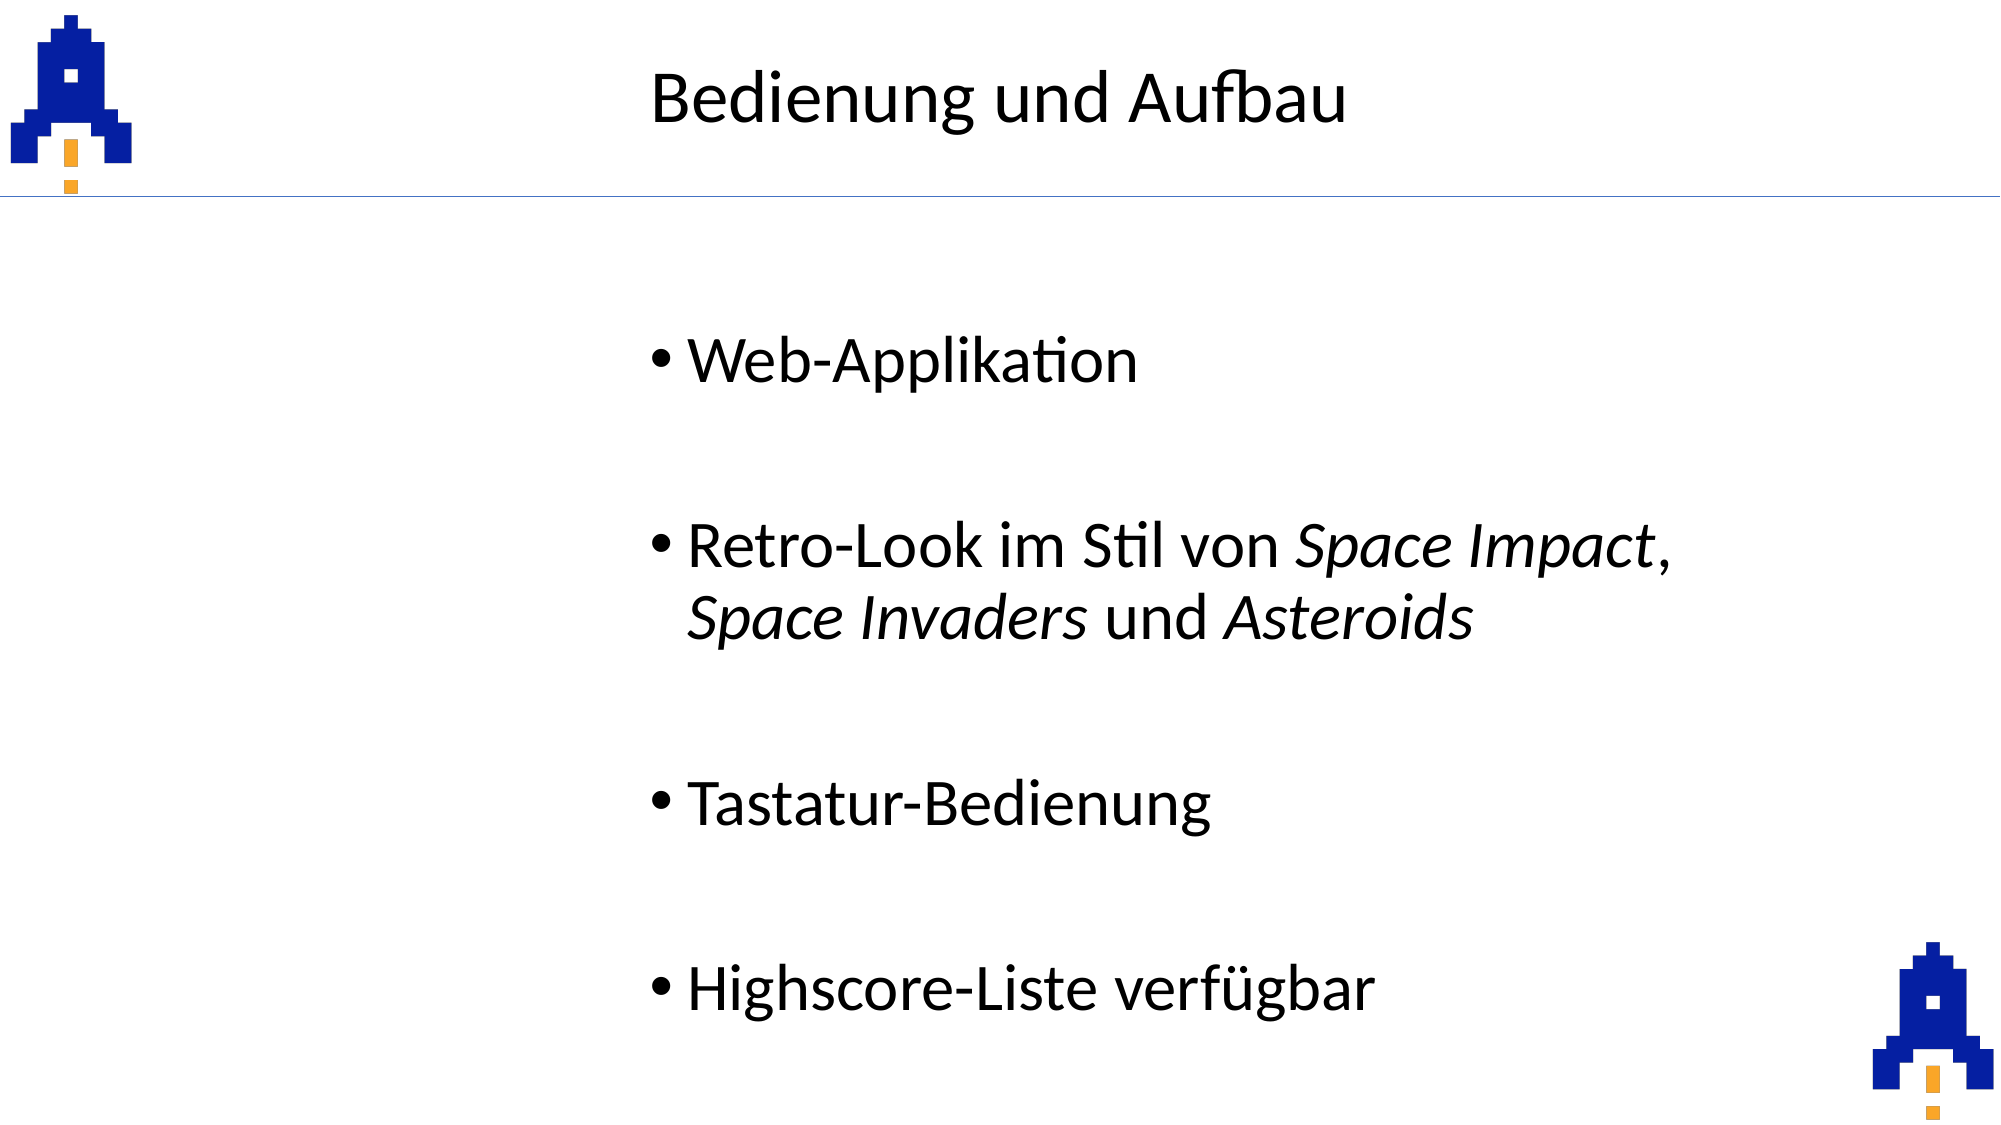

Bedienung und Aufbau
Web-Applikation

Retro-Look im Stil von Space Impact, Space Invaders und Asteroids

Tastatur-Bedienung

Highscore-Liste verfügbar